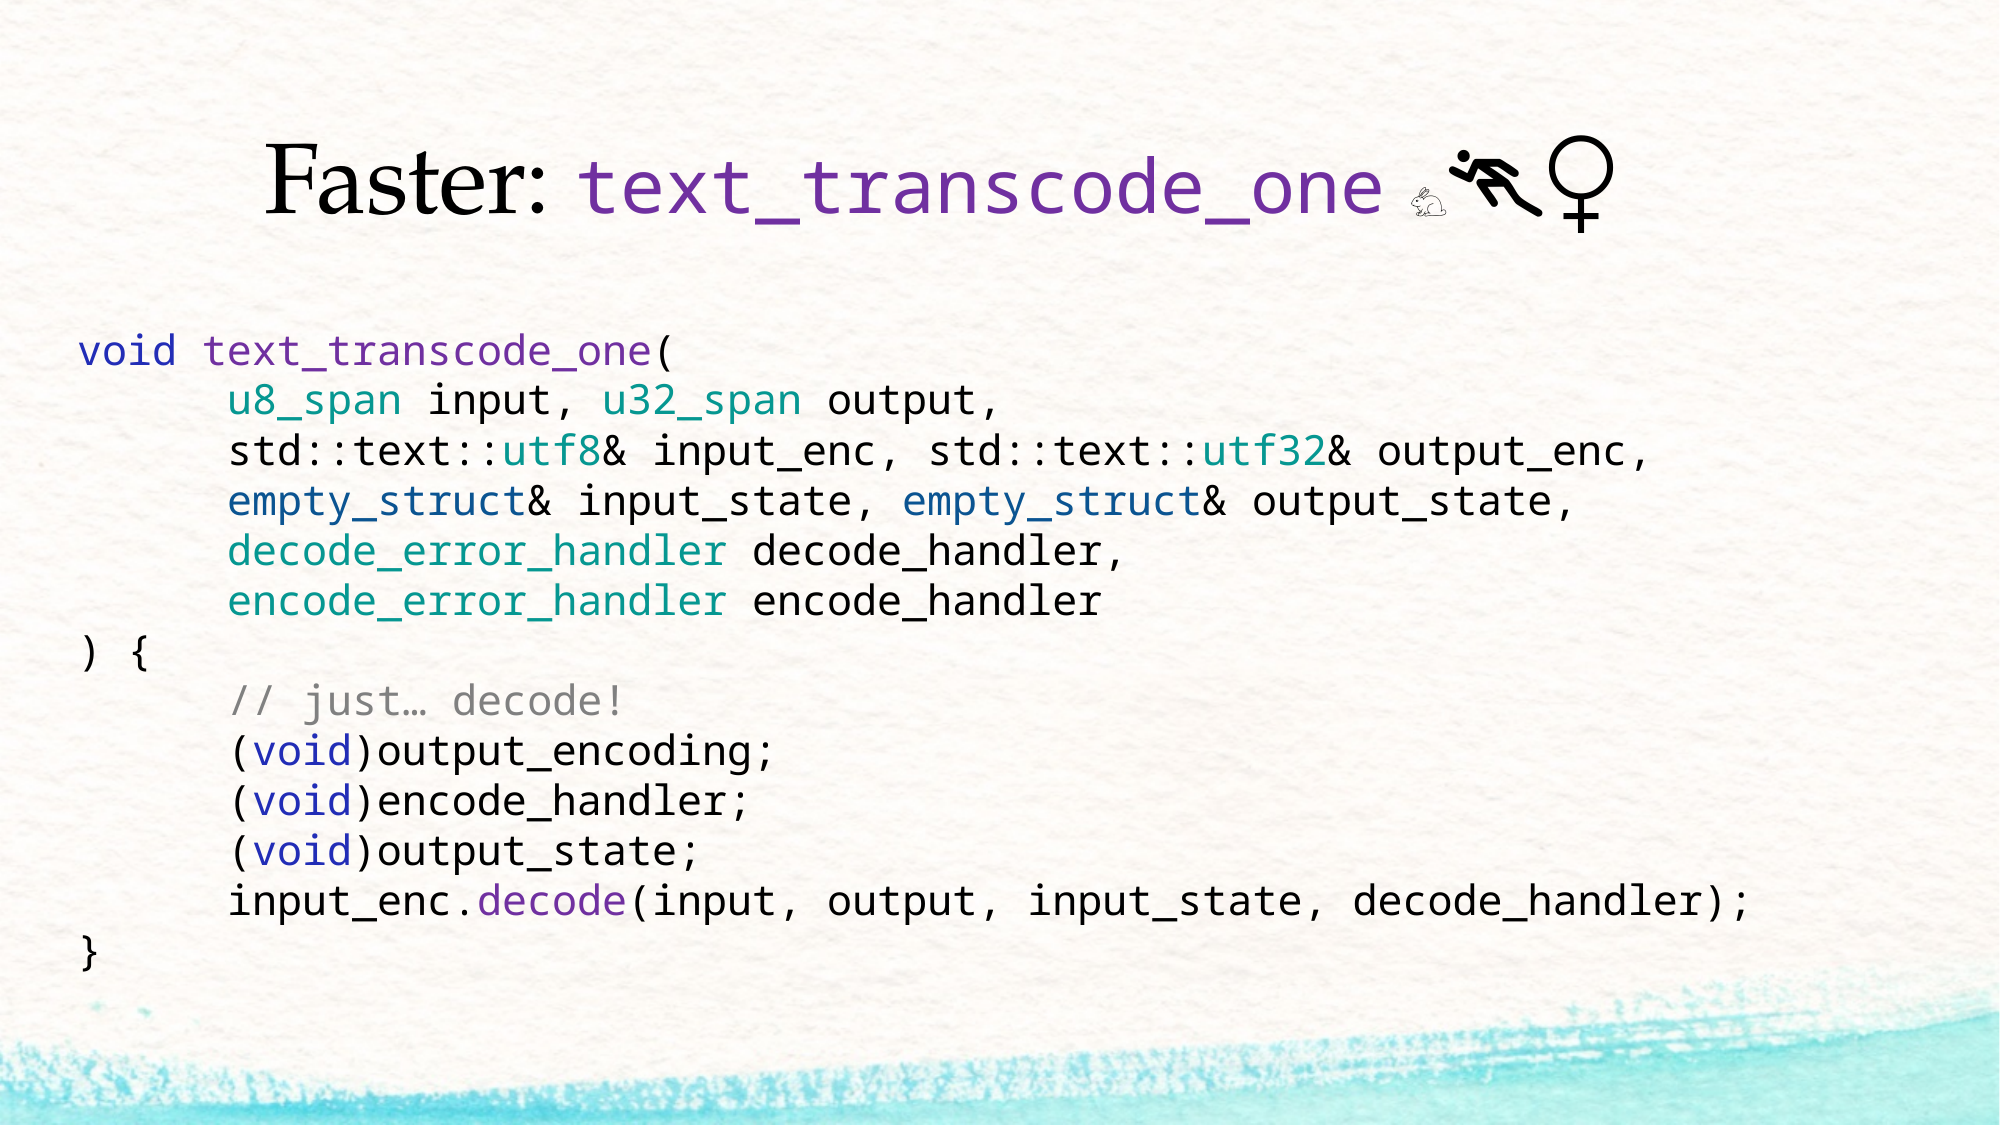

# Faster: text_transcode_one 🐇🏃‍♀️
void text_transcode_one(
	u8_span input, u32_span output,
	std::text::utf8& input_enc, std::text::utf32& output_enc,
	empty_struct& input_state, empty_struct& output_state,
	decode_error_handler decode_handler,
	encode_error_handler encode_handler
) {
	// just… decode!
	(void)output_encoding;
	(void)encode_handler;
	(void)output_state;
	input_enc.decode(input, output, input_state, decode_handler);
}